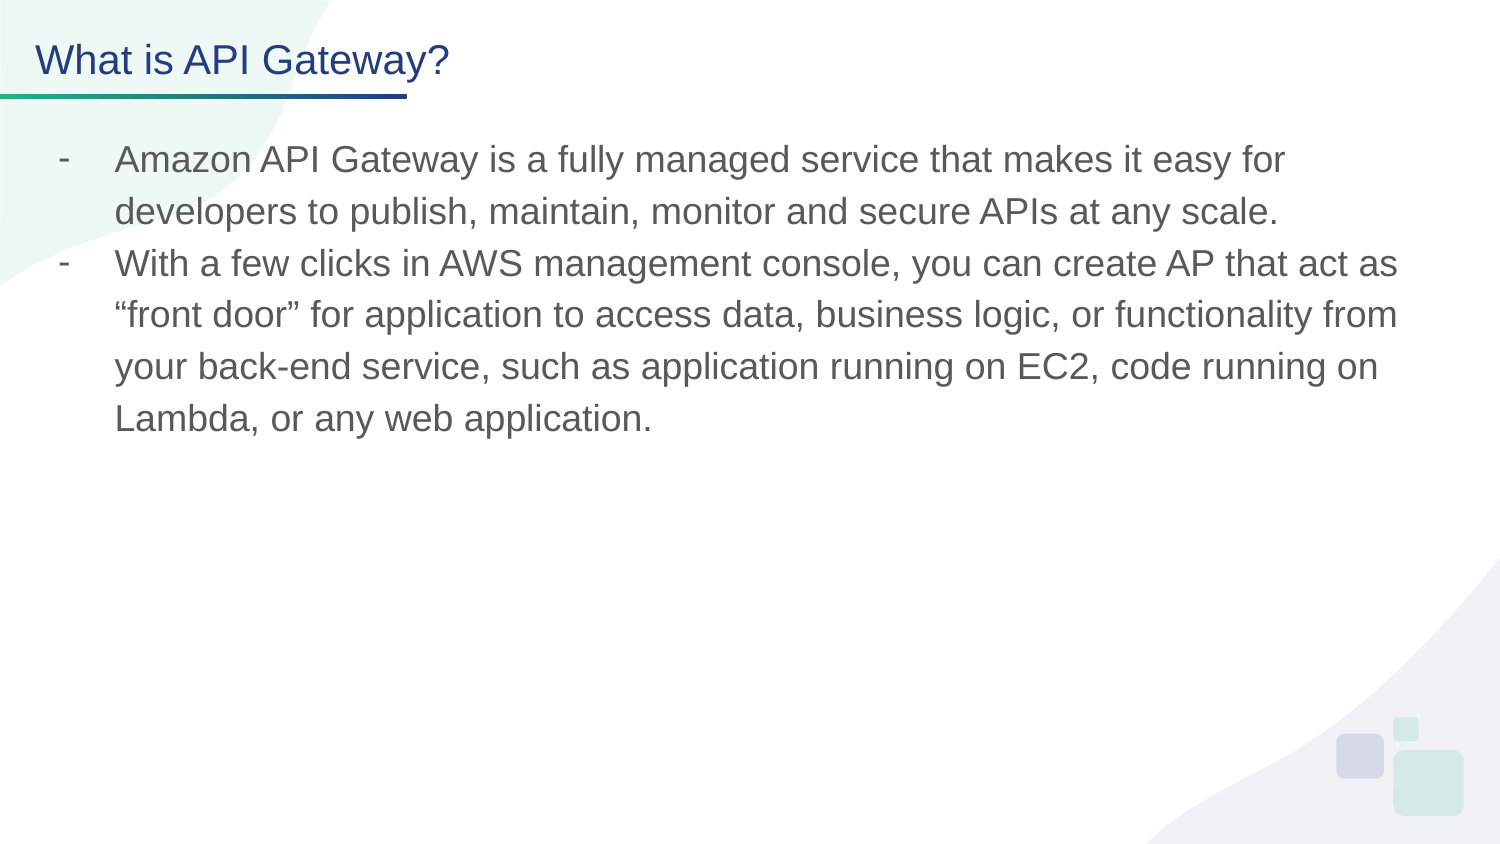

What is API Gateway?

Amazon API Gateway is a fully managed service that makes it easy for developers to publish, maintain, monitor and secure APIs at any scale.
With a few clicks in AWS management console, you can create AP that act as “front door” for application to access data, business logic, or functionality from your back-end service, such as application running on EC2, code running on Lambda, or any web application.